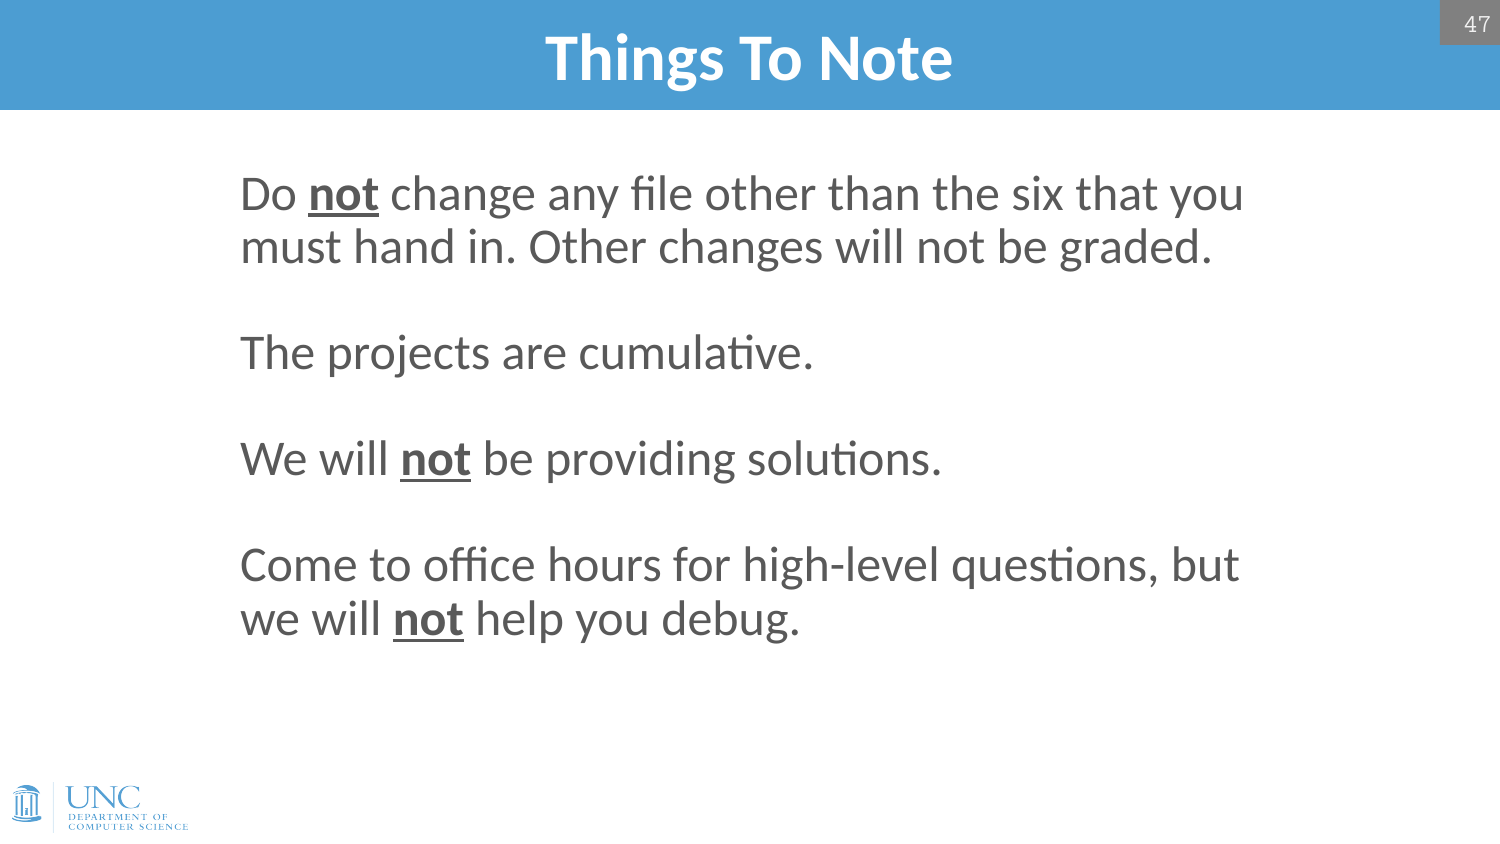

47
# Things To Note
Do not change any file other than the six that you must hand in. Other changes will not be graded.

The projects are cumulative.

We will not be providing solutions.

Come to office hours for high-level questions, but we will not help you debug.